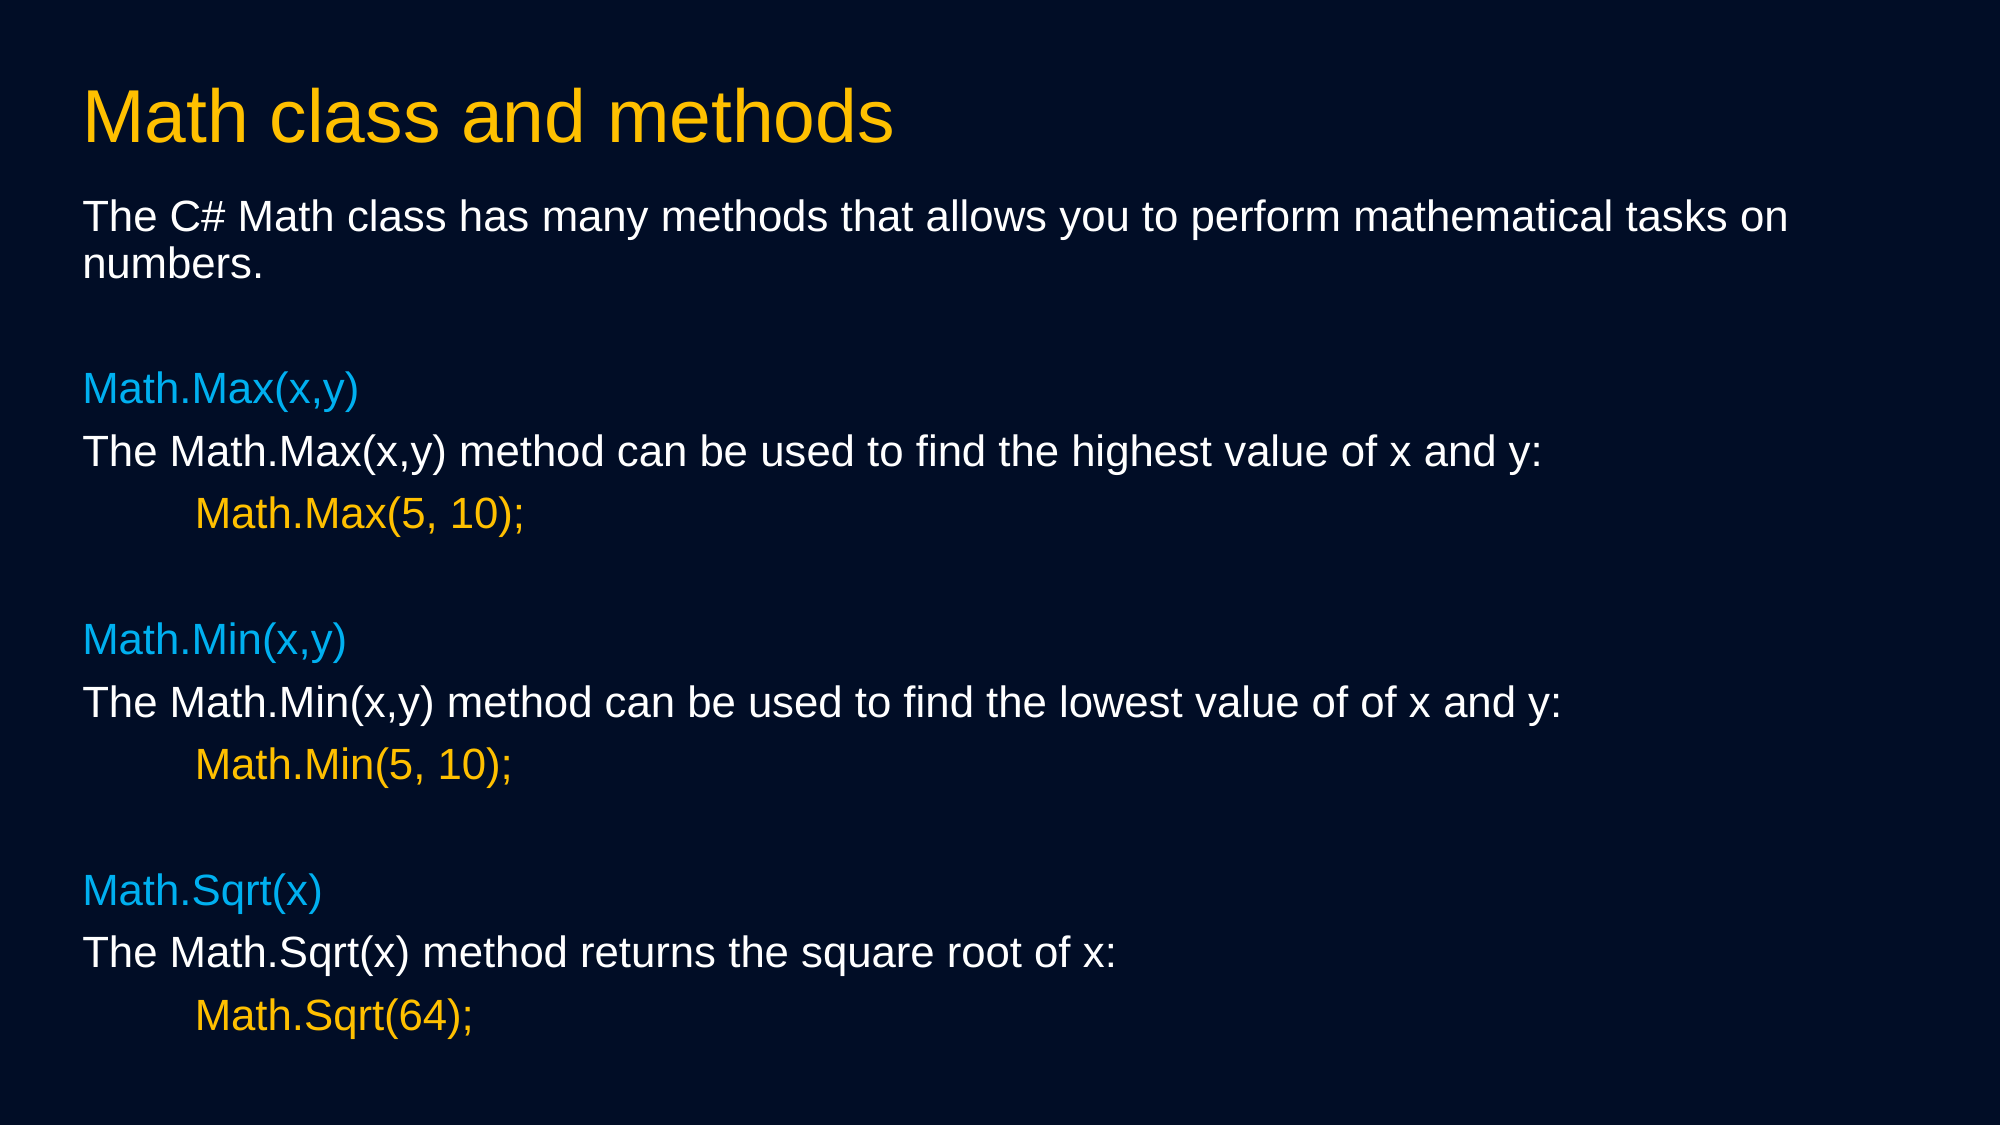

# Math class and methods
The C# Math class has many methods that allows you to perform mathematical tasks on numbers.

Math.Max(x,y)
The Math.Max(x,y) method can be used to find the highest value of x and y:
	Math.Max(5, 10);

Math.Min(x,y)
The Math.Min(x,y) method can be used to find the lowest value of of x and y:
	Math.Min(5, 10);

Math.Sqrt(x)
The Math.Sqrt(x) method returns the square root of x:
	Math.Sqrt(64);